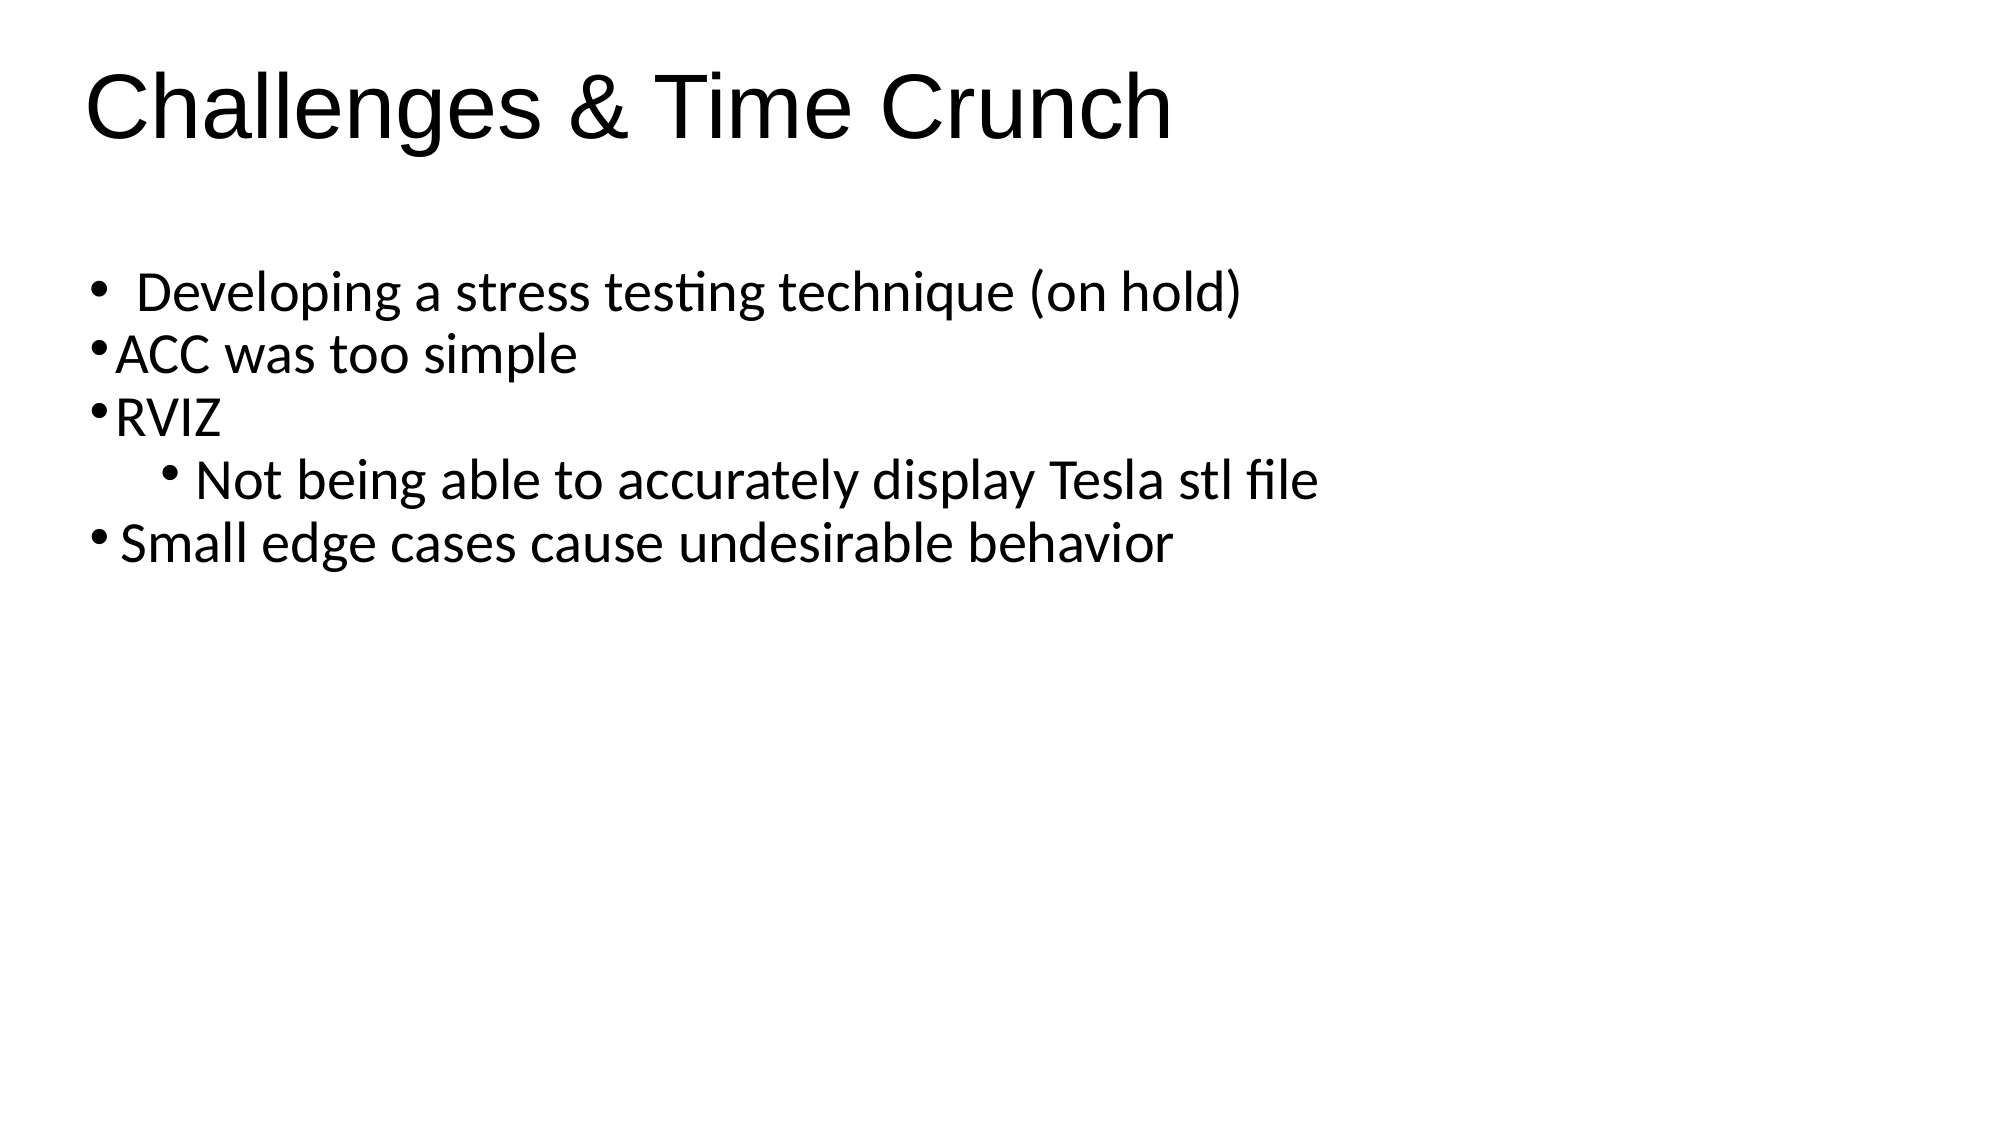

Challenges & Time Crunch
Developing a stress testing technique (on hold)
ACC was too simple
RVIZ
Not being able to accurately display Tesla stl file
Small edge cases cause undesirable behavior